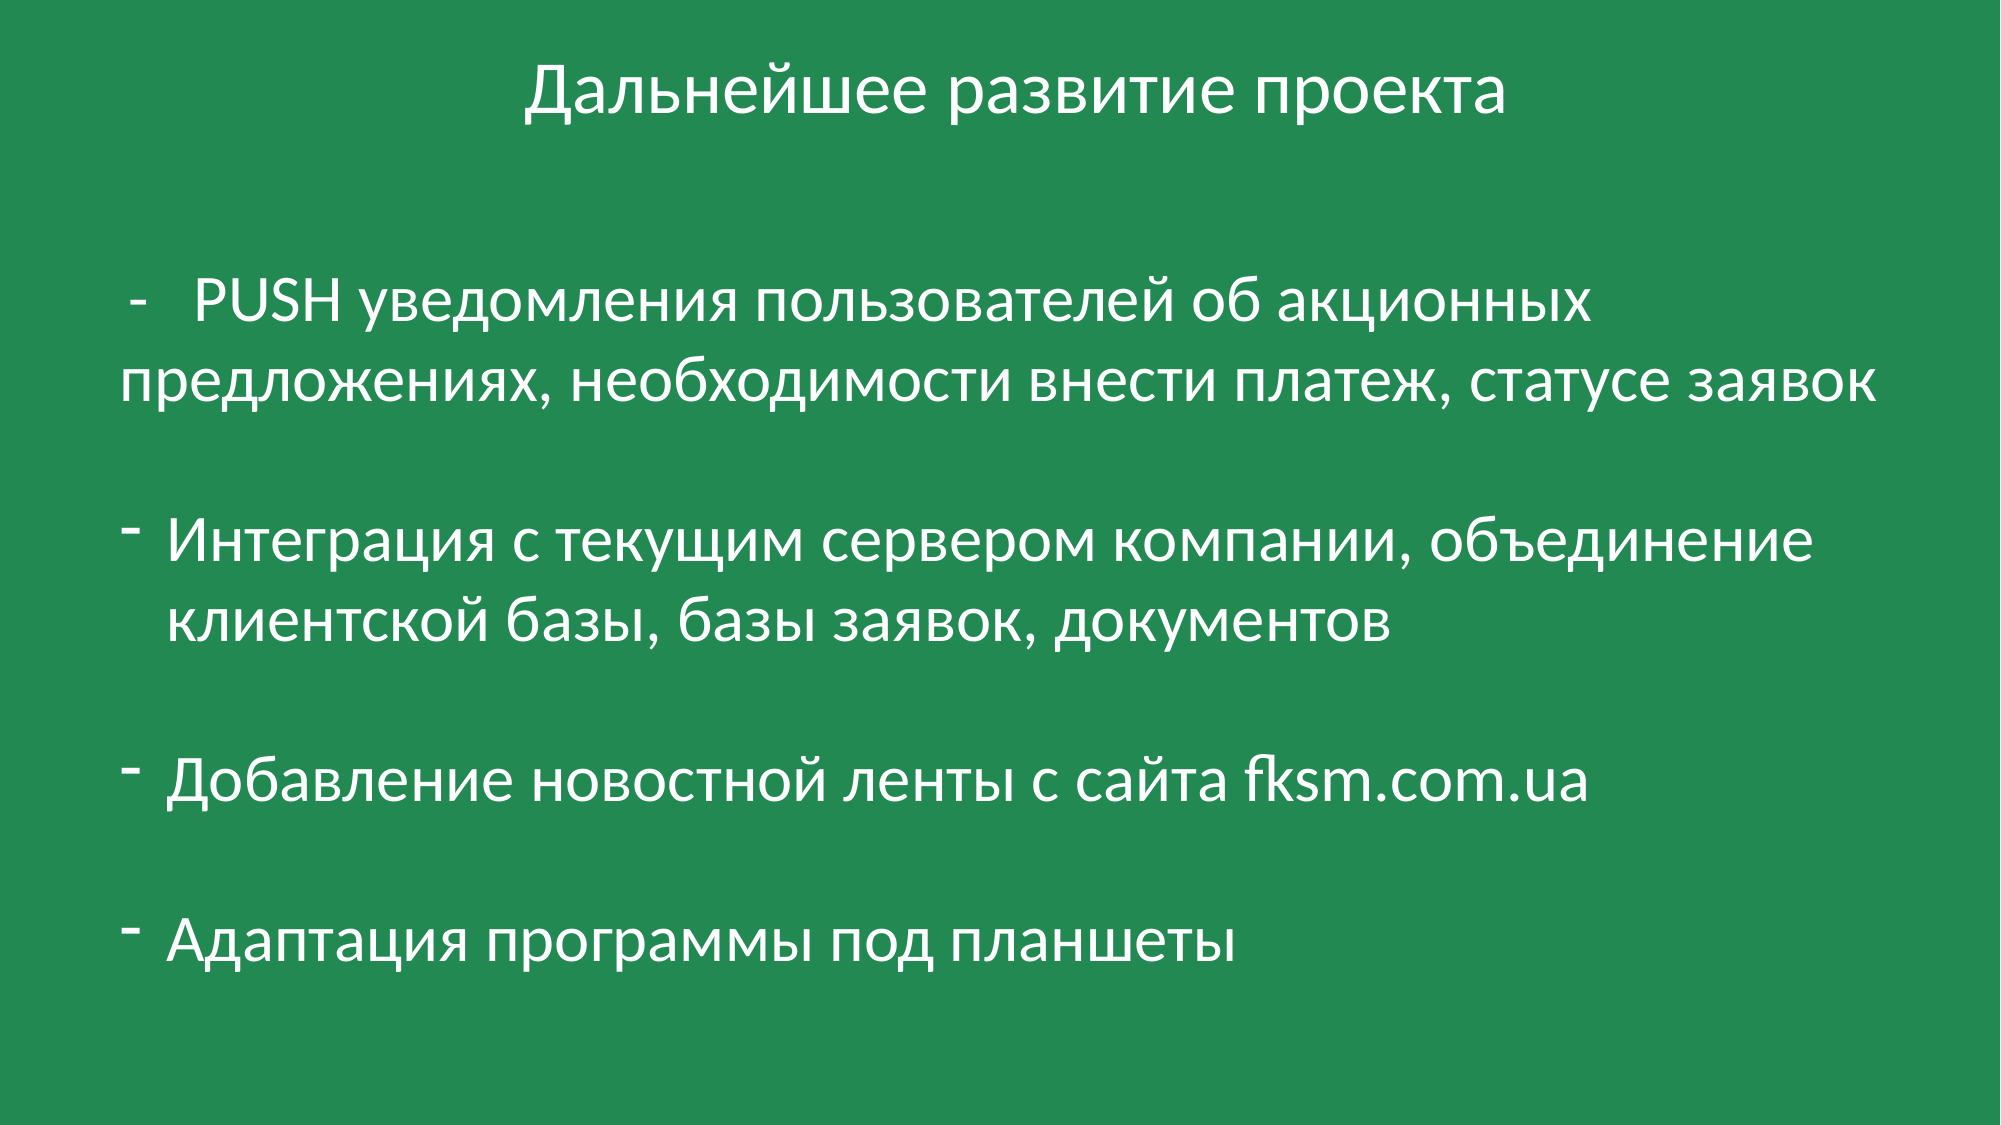

Дальнейшее развитие проекта
 -   PUSH уведомления пользователей об акционных предложениях, необходимости внести платеж, статусе заявок

Интеграция с текущим сервером компании, объединение клиентской базы, базы заявок, документов

Добавление новостной ленты с сайта fksm.com.ua

Адаптация программы под планшеты